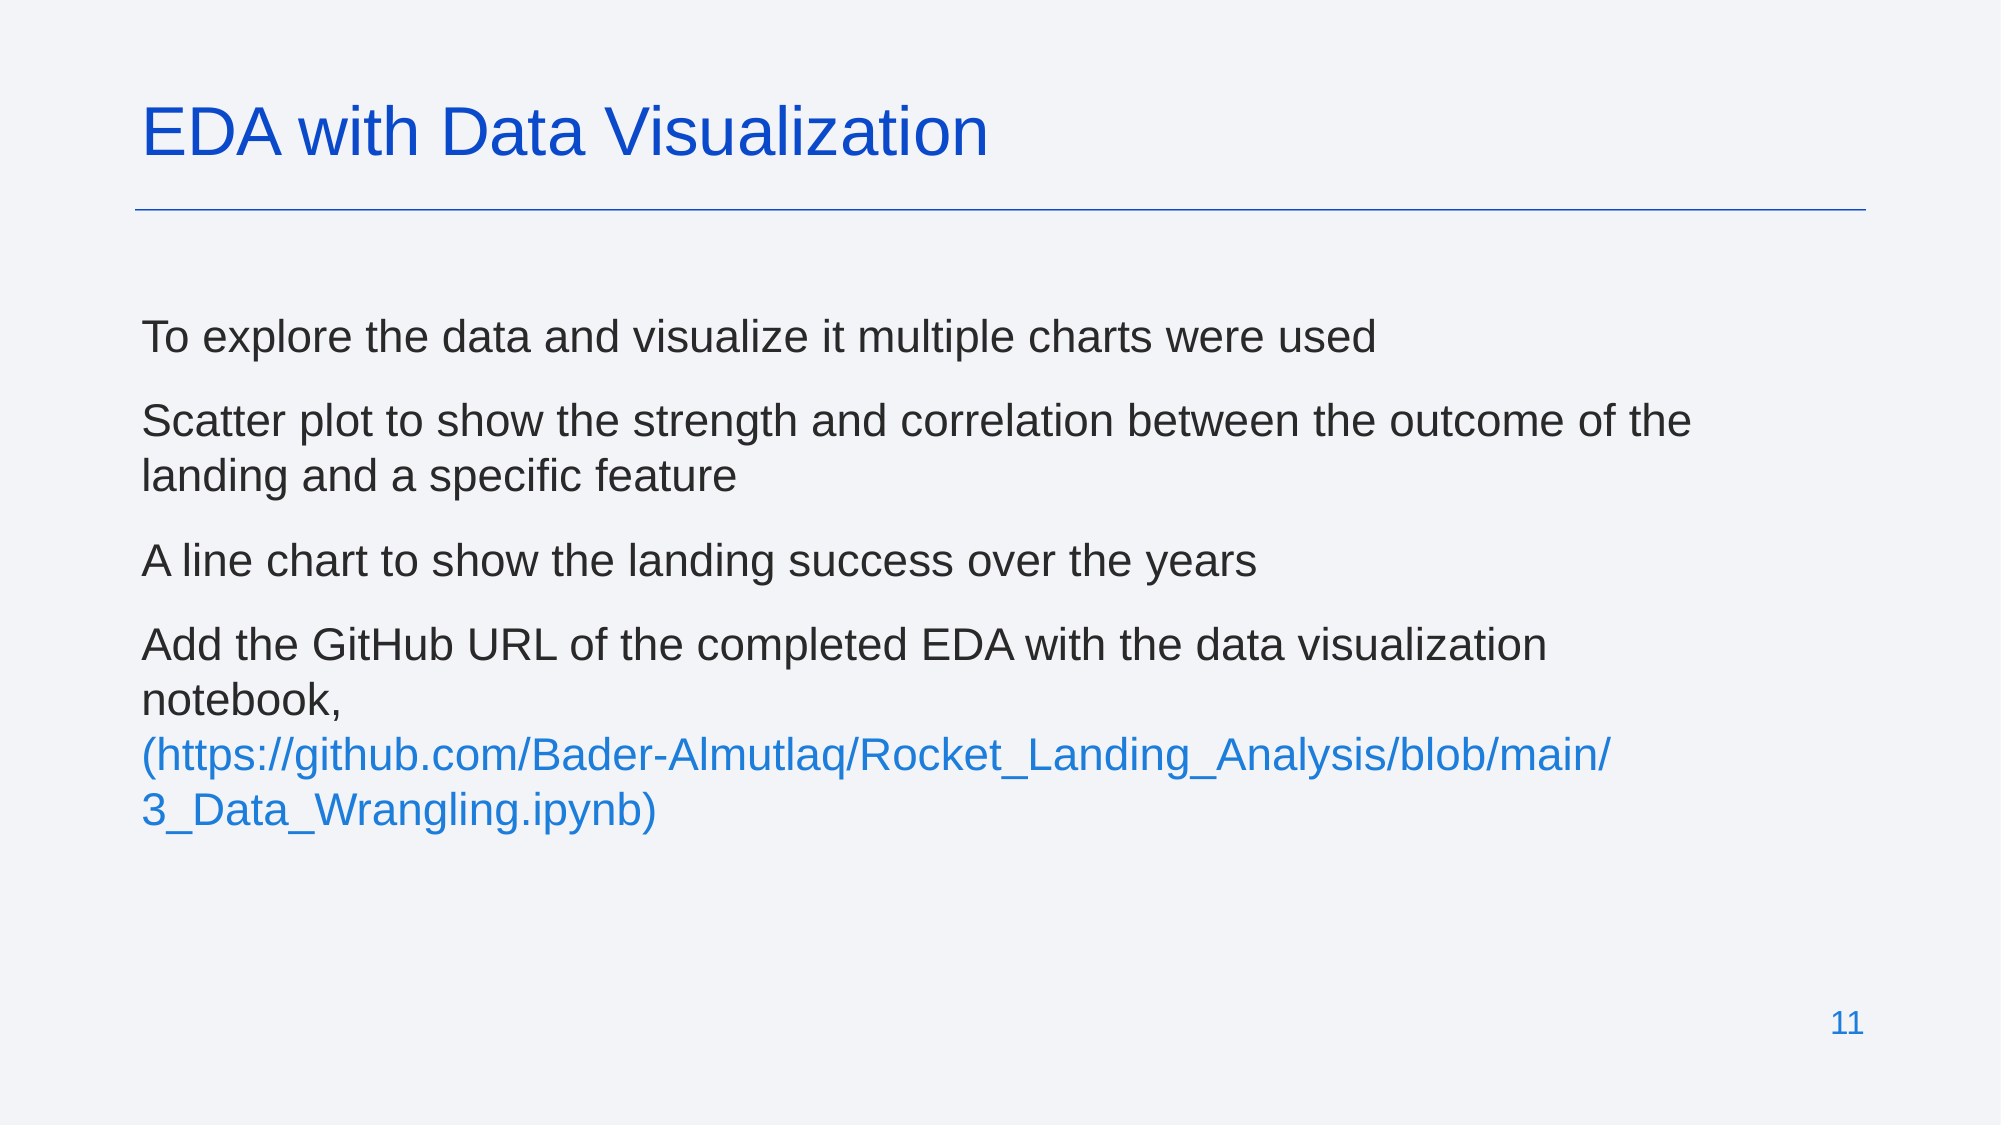

EDA with Data Visualization
To explore the data and visualize it multiple charts were used
Scatter plot to show the strength and correlation between the outcome of the landing and a specific feature
A line chart to show the landing success over the years
Add the GitHub URL of the completed EDA with the data visualization notebook, (https://github.com/Bader-Almutlaq/Rocket_Landing_Analysis/blob/main/3_Data_Wrangling.ipynb)

11